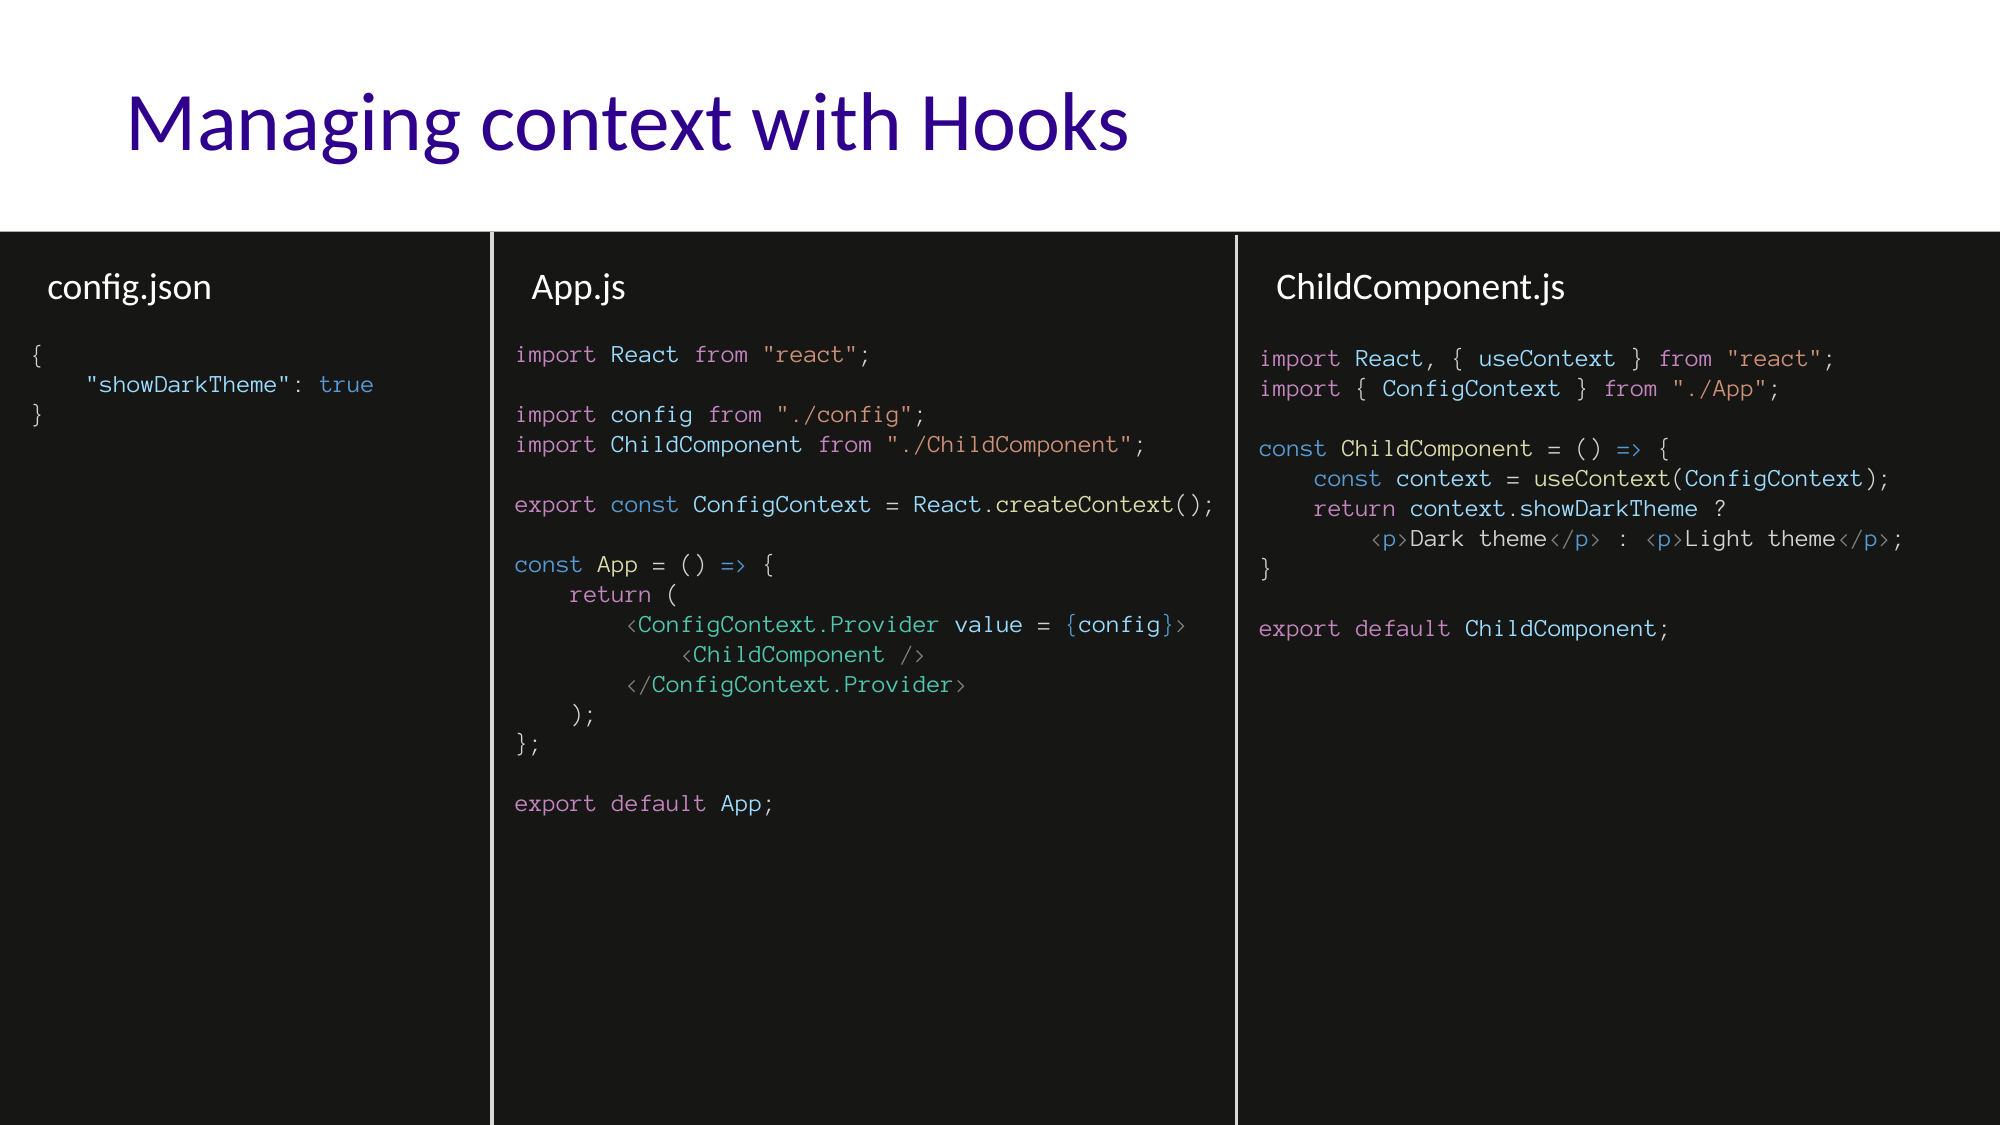

# Managing context with Hooks

config.json
App.js
ChildComponent.js
import React from "react";
import config from "./config";
import ChildComponent from "./ChildComponent";
export const ConfigContext = React.createContext();
const App = () => {
    return (
        <ConfigContext.Provider value = {config}>
            <ChildComponent />
        </ConfigContext.Provider>
    );
};
export default App;
{
    "showDarkTheme": true
}
import React, { useContext } from "react";
import { ConfigContext } from "./App";
const ChildComponent = () => {
    const context = useContext(ConfigContext);
    return context.showDarkTheme ?
        <p>Dark theme</p> : <p>Light theme</p>;
}
export default ChildComponent;